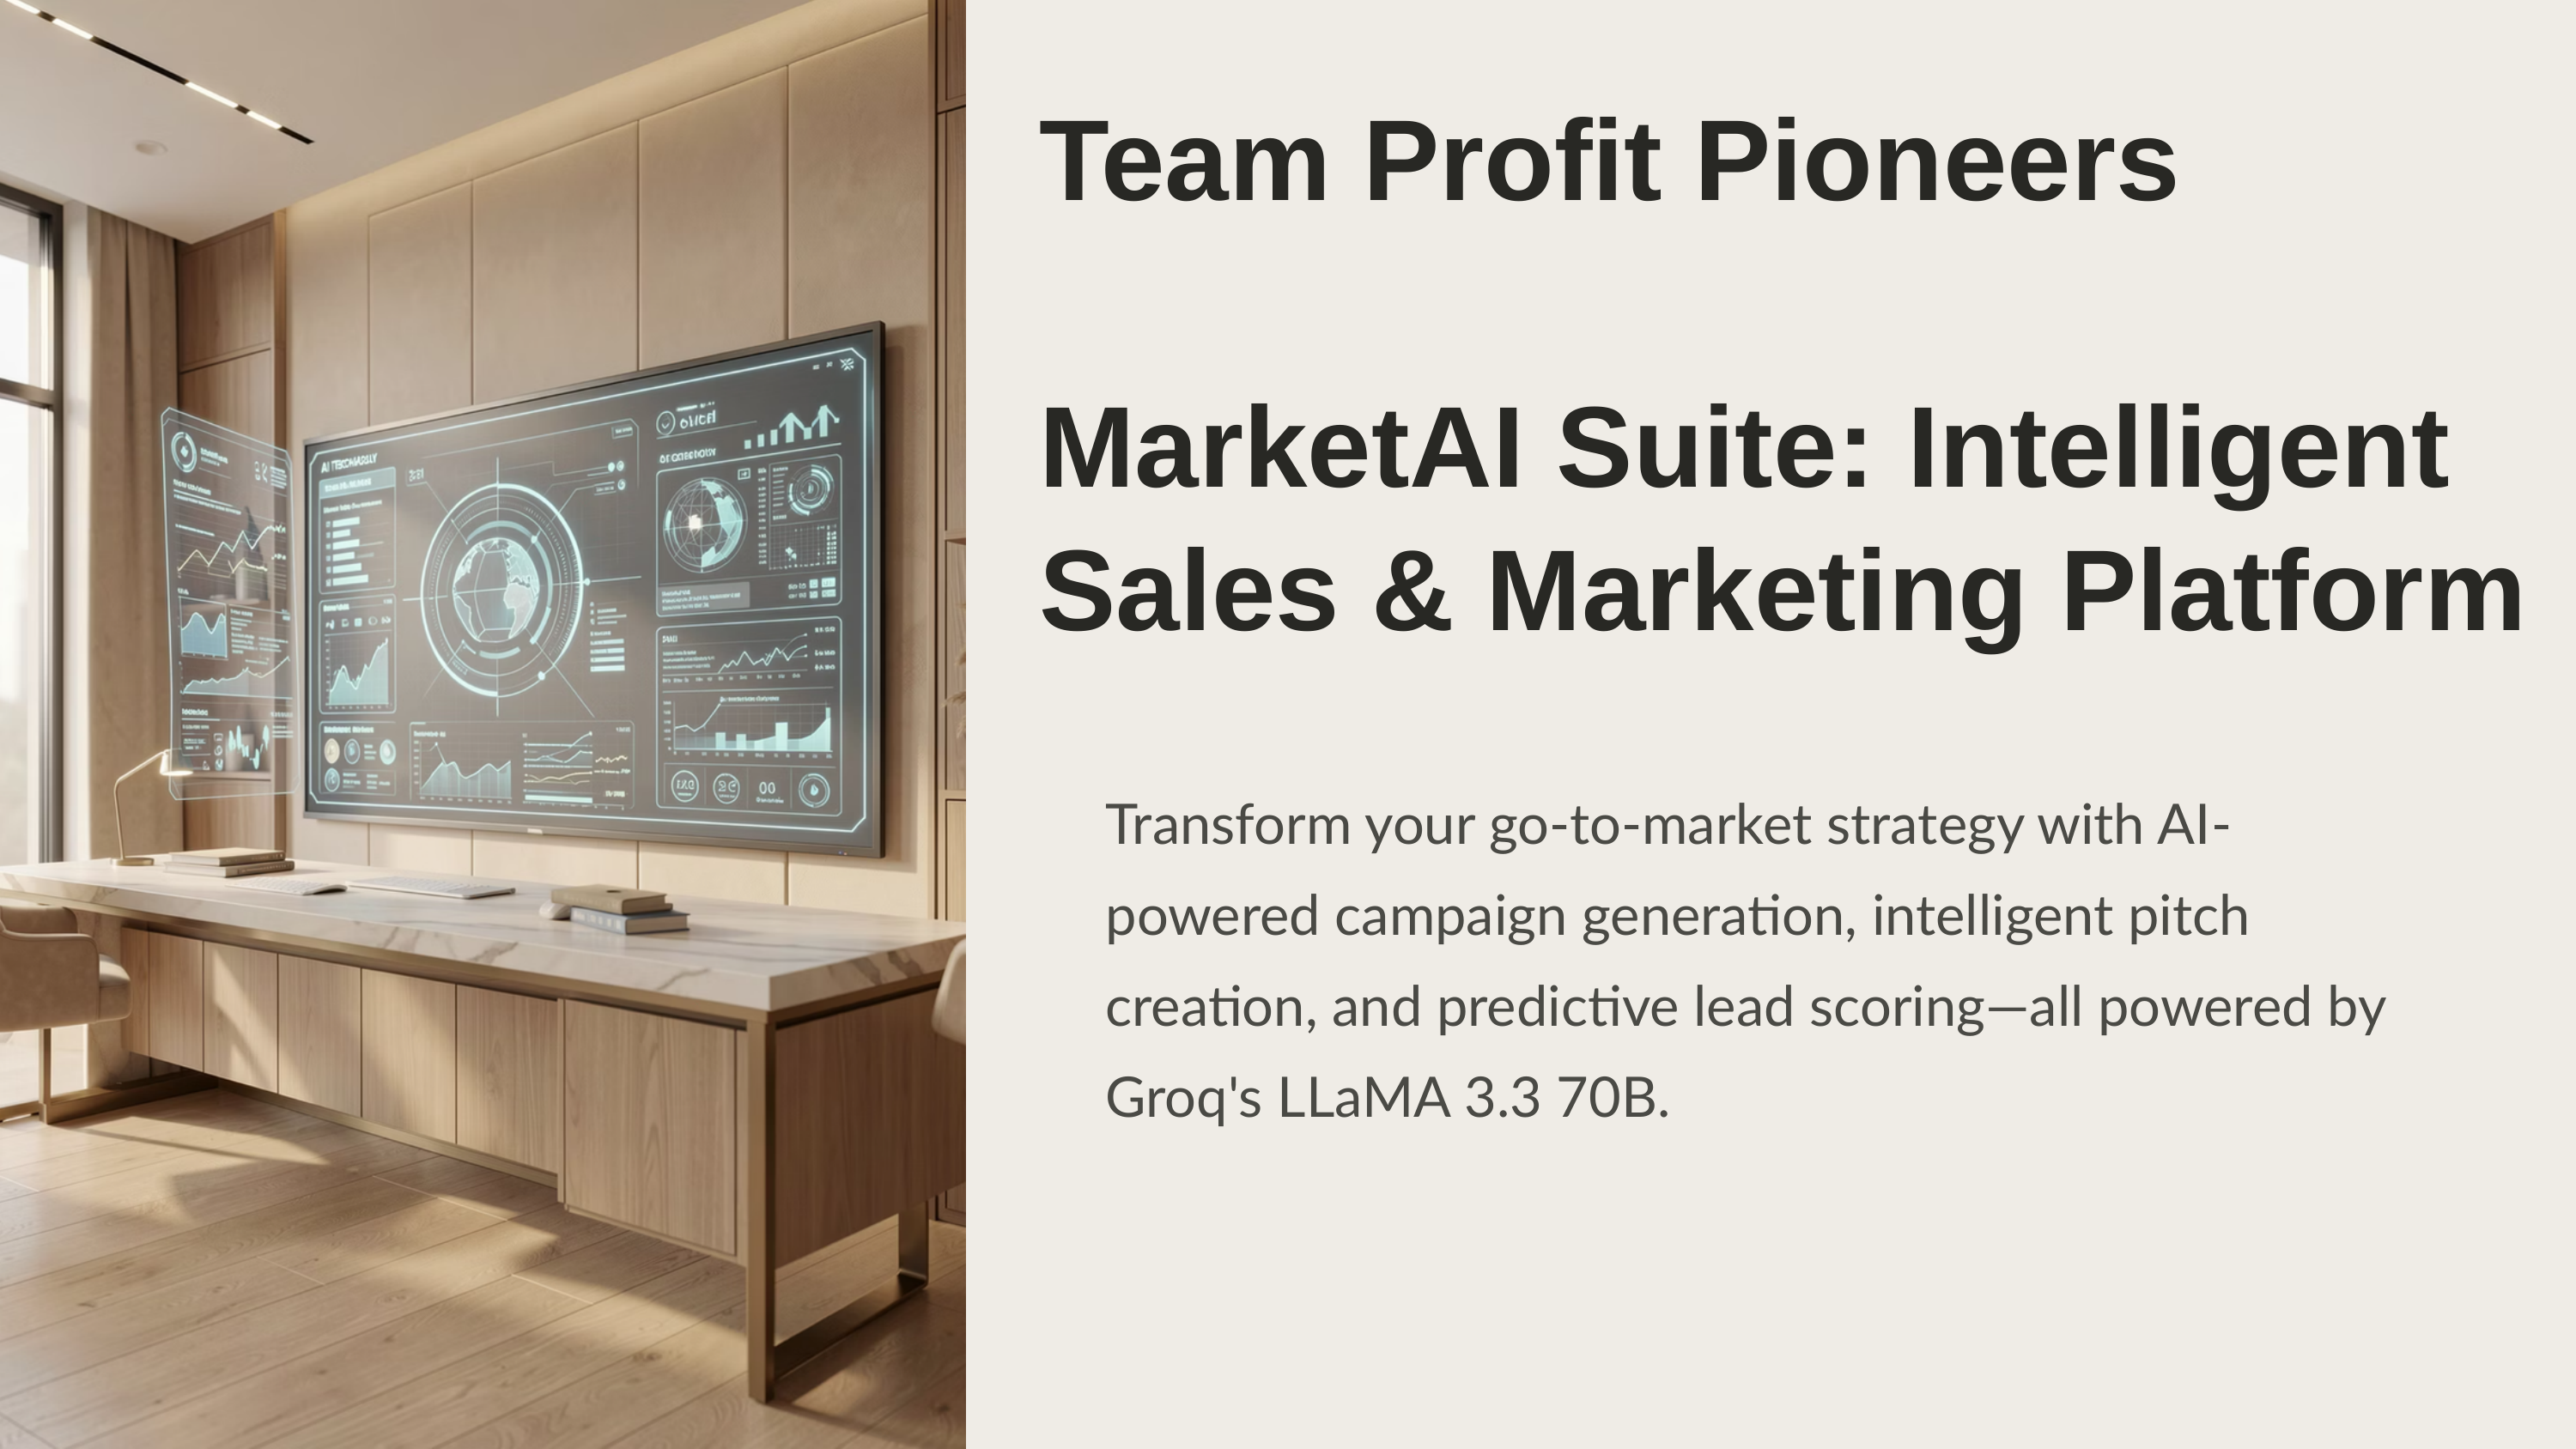

Team Profit Pioneers

MarketAI Suite: Intelligent Sales & Marketing Platform
Transform your go-to-market strategy with AI-powered campaign generation, intelligent pitch creation, and predictive lead scoring—all powered by Groq's LLaMA 3.3 70B.